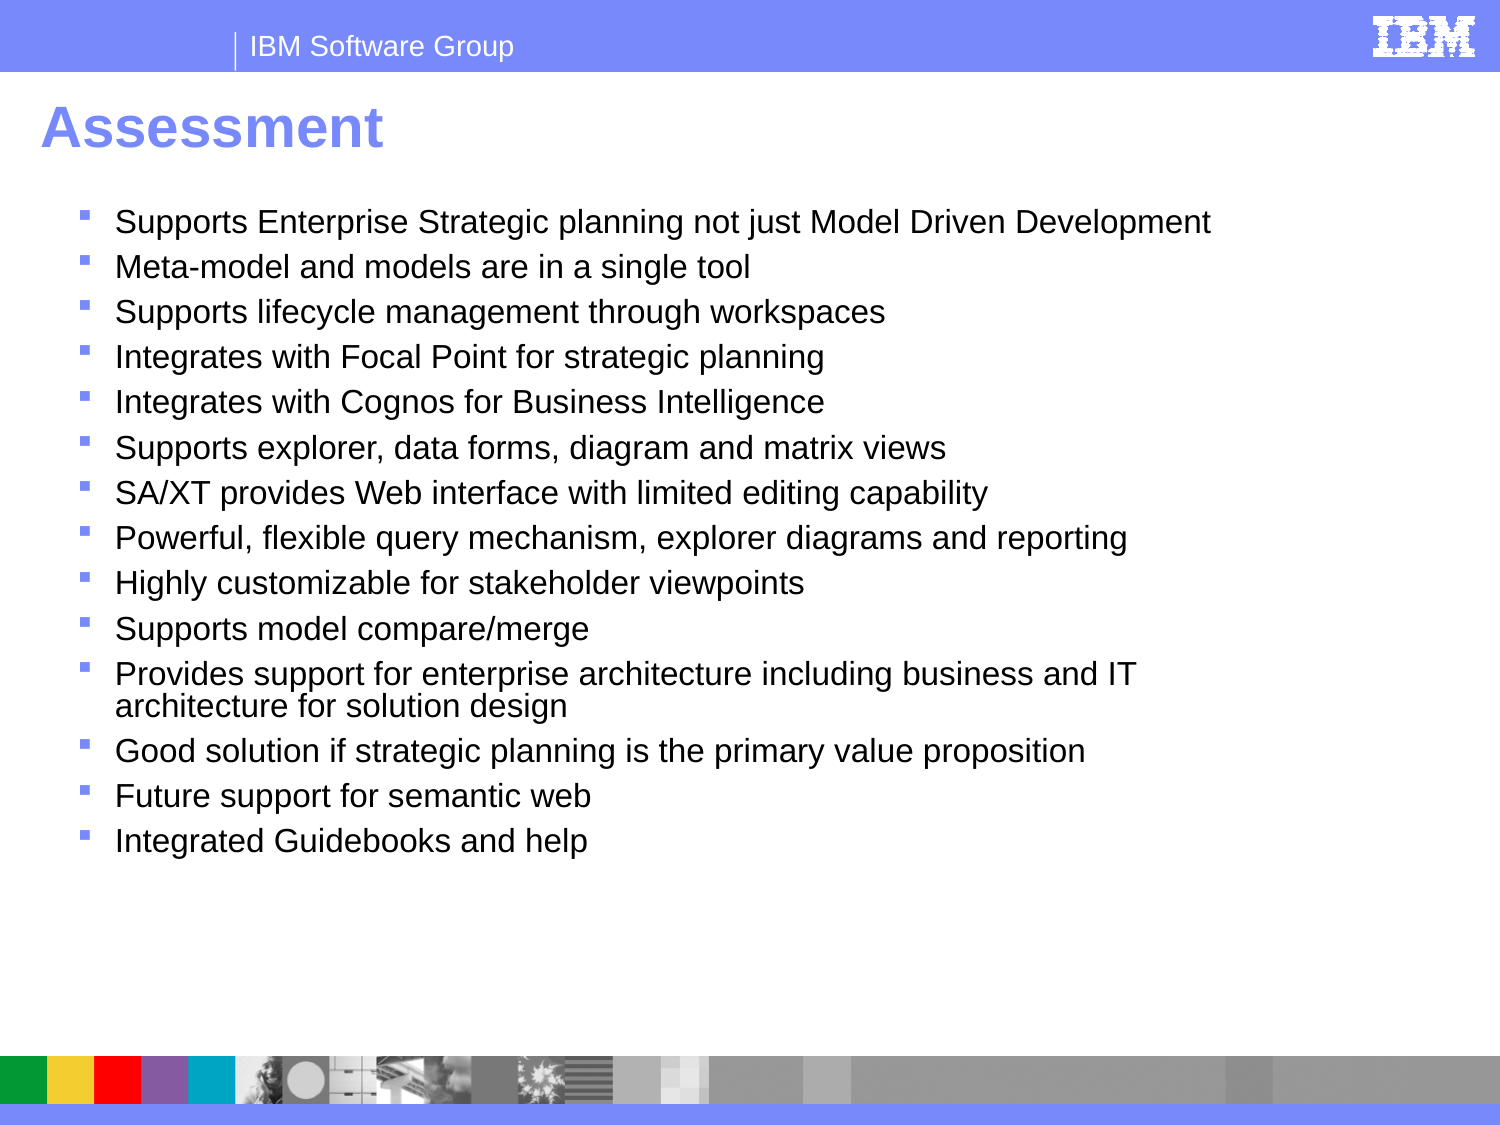

# Assessment
Supports Enterprise Strategic planning not just Model Driven Development
Meta-model and models are in a single tool
Supports lifecycle management through workspaces
Integrates with Focal Point for strategic planning
Integrates with Cognos for Business Intelligence
Supports explorer, data forms, diagram and matrix views
SA/XT provides Web interface with limited editing capability
Powerful, flexible query mechanism, explorer diagrams and reporting
Highly customizable for stakeholder viewpoints
Supports model compare/merge
Provides support for enterprise architecture including business and IT architecture for solution design
Good solution if strategic planning is the primary value proposition
Future support for semantic web
Integrated Guidebooks and help